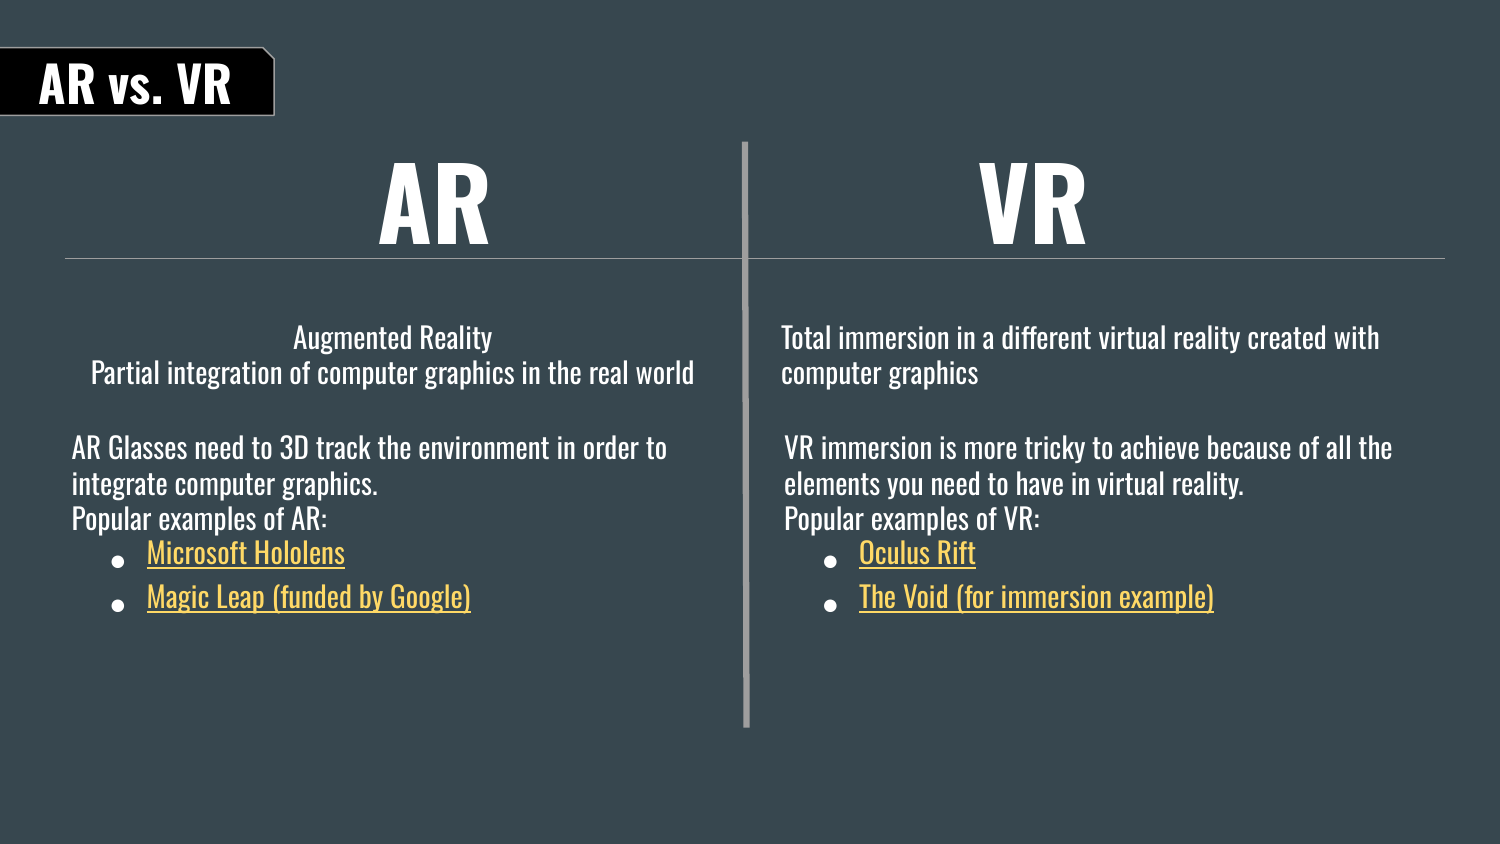

AR vs. VR

AR
VR
Augmented Reality
Partial integration of computer graphics in the real world
Total immersion in a different virtual reality created with computer graphics
AR Glasses need to 3D track the environment in order to integrate computer graphics.
Popular examples of AR:
Microsoft Hololens
Magic Leap (funded by Google)

VR immersion is more tricky to achieve because of all the elements you need to have in virtual reality.
Popular examples of VR:
Oculus Rift
The Void (for immersion example)